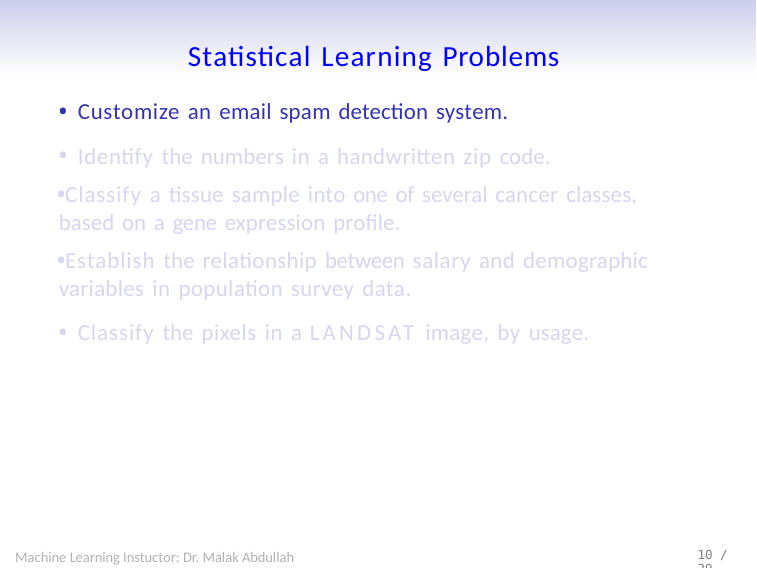

# Statistical Learning Problems
Customize an email spam detection system.
Identify the numbers in a handwritten zip code.
Classify a tissue sample into one of several cancer classes,  based on a gene expression profile.
Establish the relationship between salary and demographic  variables in population survey data.
Classify the pixels in a LANDSAT image, by usage.
Machine Learning Instuctor: Dr. Malak Abdullah
10 / 29